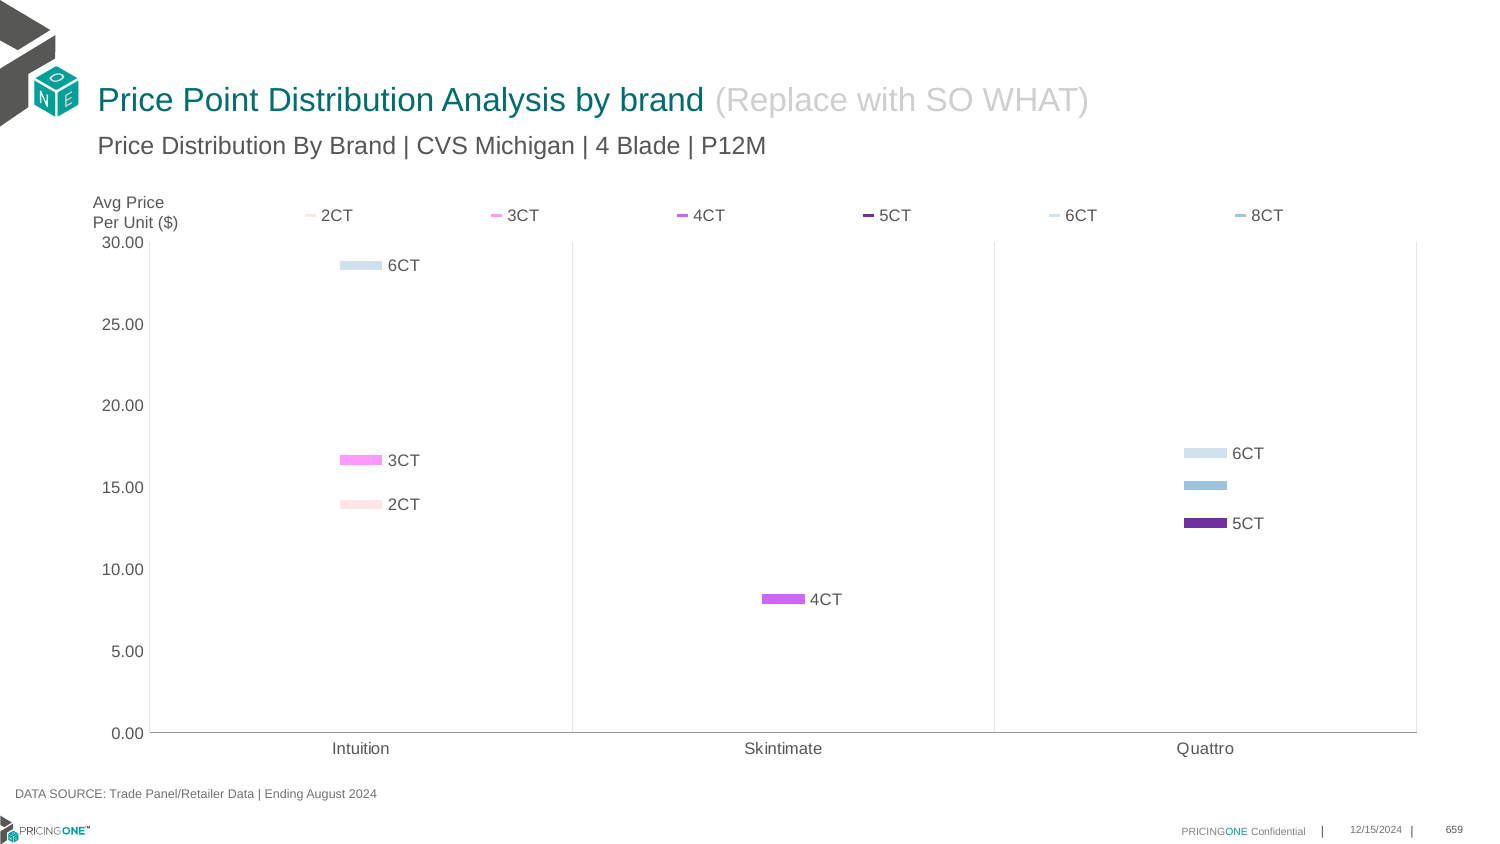

# Price Point Distribution Analysis by brand (Replace with SO WHAT)
Price Distribution By Brand | CVS Michigan | 4 Blade | P12M

### Chart

| Category | 2CT | 3CT | 4CT | 5CT | 6CT | 8CT |
|---|---|---|---|---|---|---|
| Intuition | 13.955336617405584 | 16.668184923707585 | None | None | 28.56710775047259 | None |
| Skintimate | None | None | 8.173219746614242 | None | None | None |
| Quattro | None | None | 12.831385642737896 | 12.81547619047619 | 17.09090909090909 | 15.097799511002444 |
Avg Price
Per Unit ($)
DATA SOURCE: Trade Panel/Retailer Data | Ending August 2024
12/15/2024
659